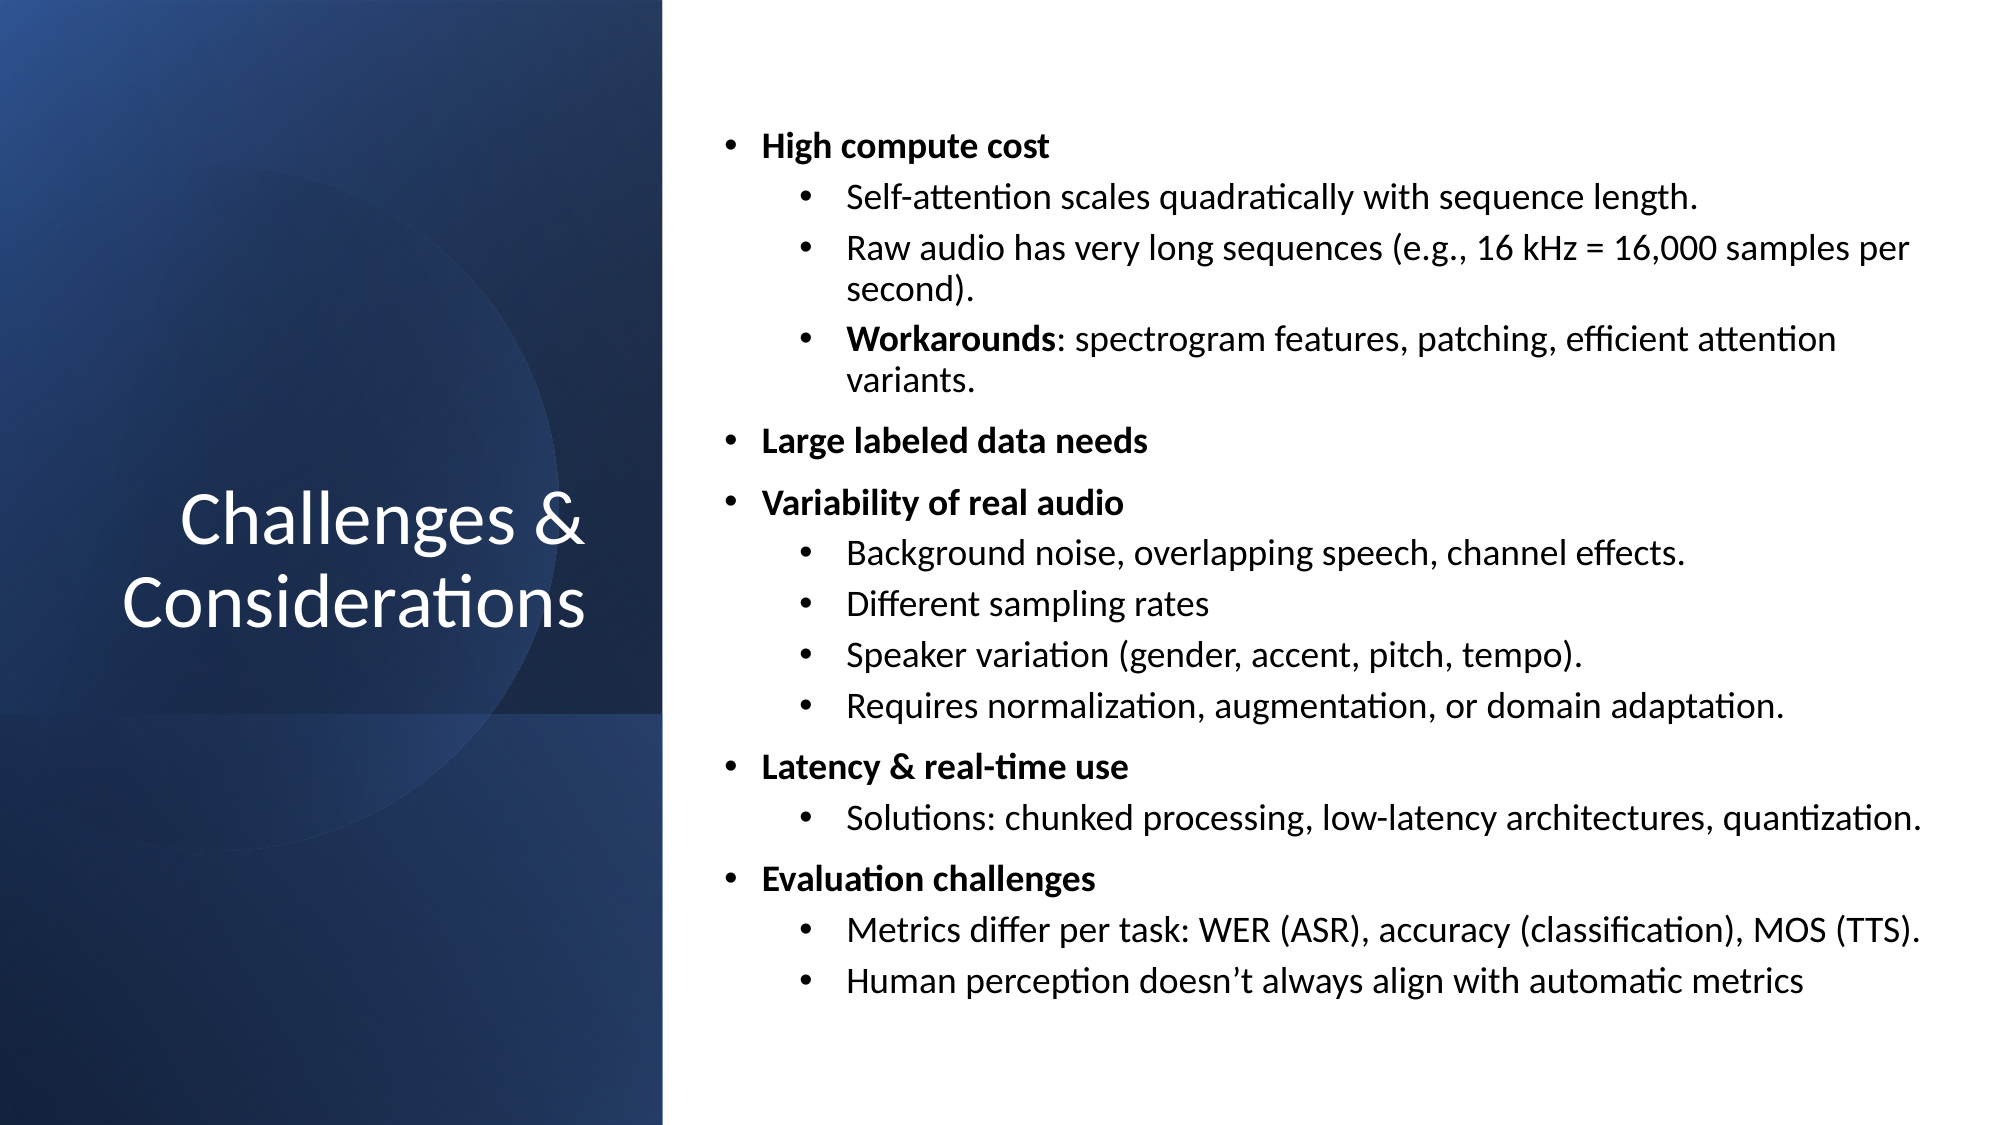

# Challenges & Considerations
High compute cost
Self-attention scales quadratically with sequence length.
Raw audio has very long sequences (e.g., 16 kHz = 16,000 samples per second).
Workarounds: spectrogram features, patching, efficient attention variants.
Large labeled data needs
Variability of real audio
Background noise, overlapping speech, channel effects.
Different sampling rates
Speaker variation (gender, accent, pitch, tempo).
Requires normalization, augmentation, or domain adaptation.
Latency & real-time use
Solutions: chunked processing, low-latency architectures, quantization.
Evaluation challenges
Metrics differ per task: WER (ASR), accuracy (classification), MOS (TTS).
Human perception doesn’t always align with automatic metrics